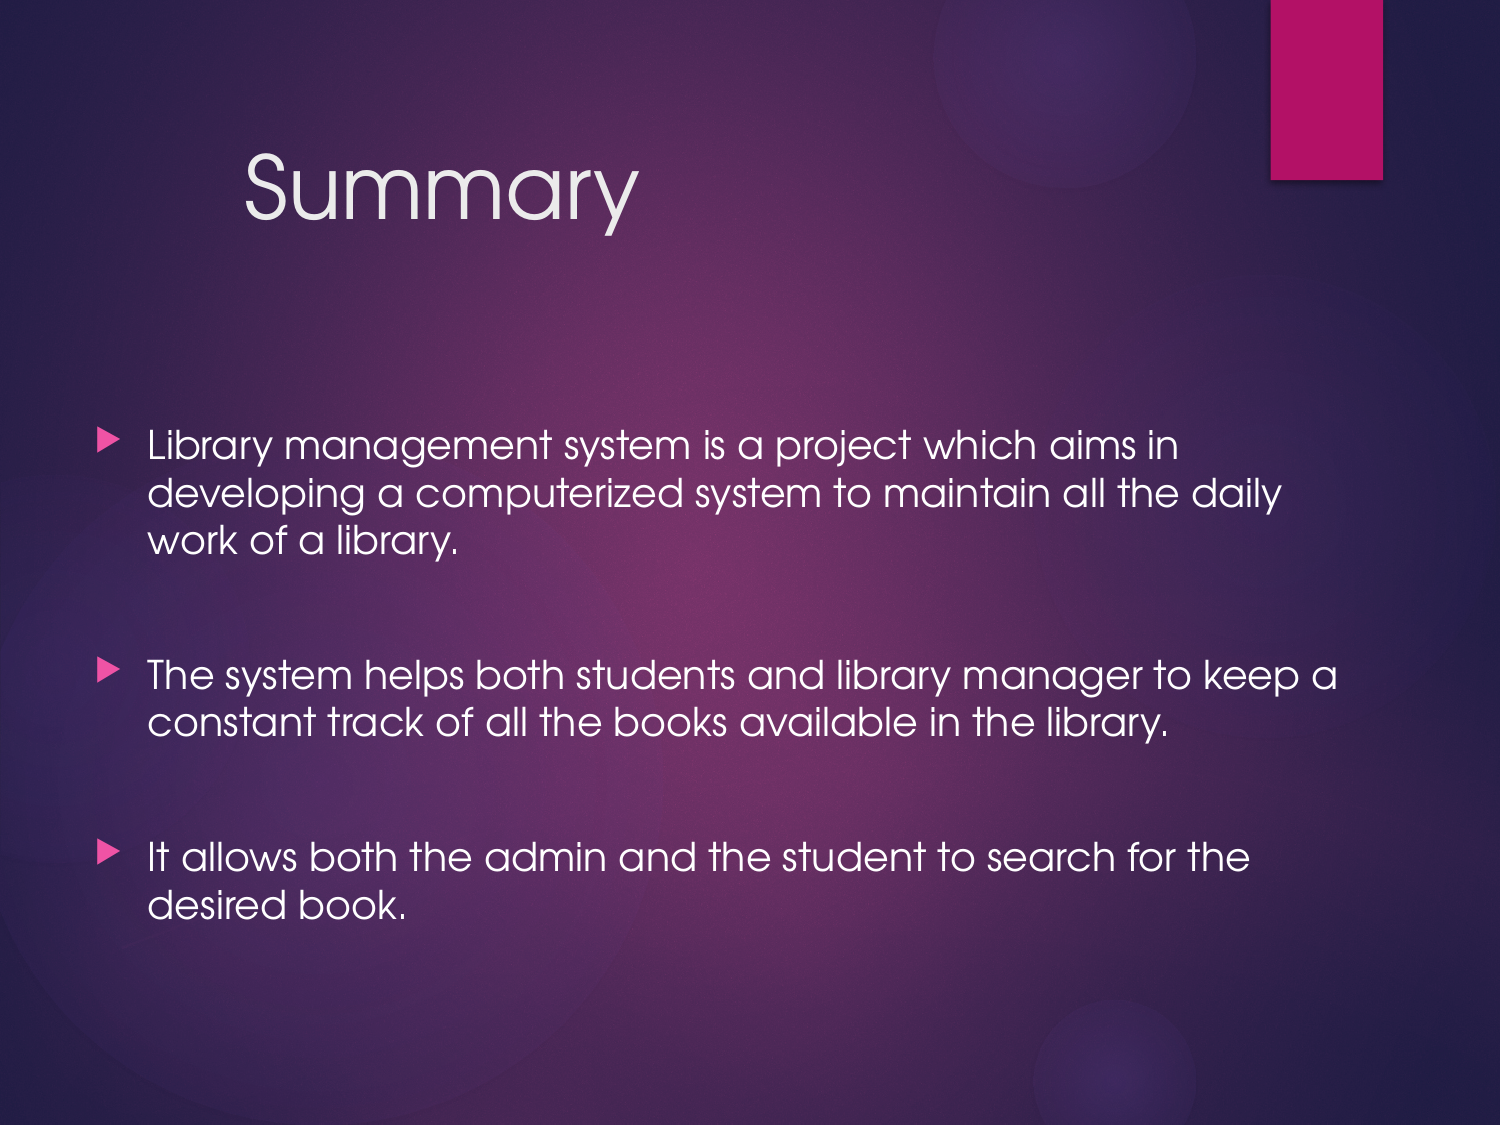

# Summary
Library management system is a project which aims in developing a computerized system to maintain all the daily work of a library.

The system helps both students and library manager to keep a constant track of all the books available in the library.

It allows both the admin and the student to search for the desired book.